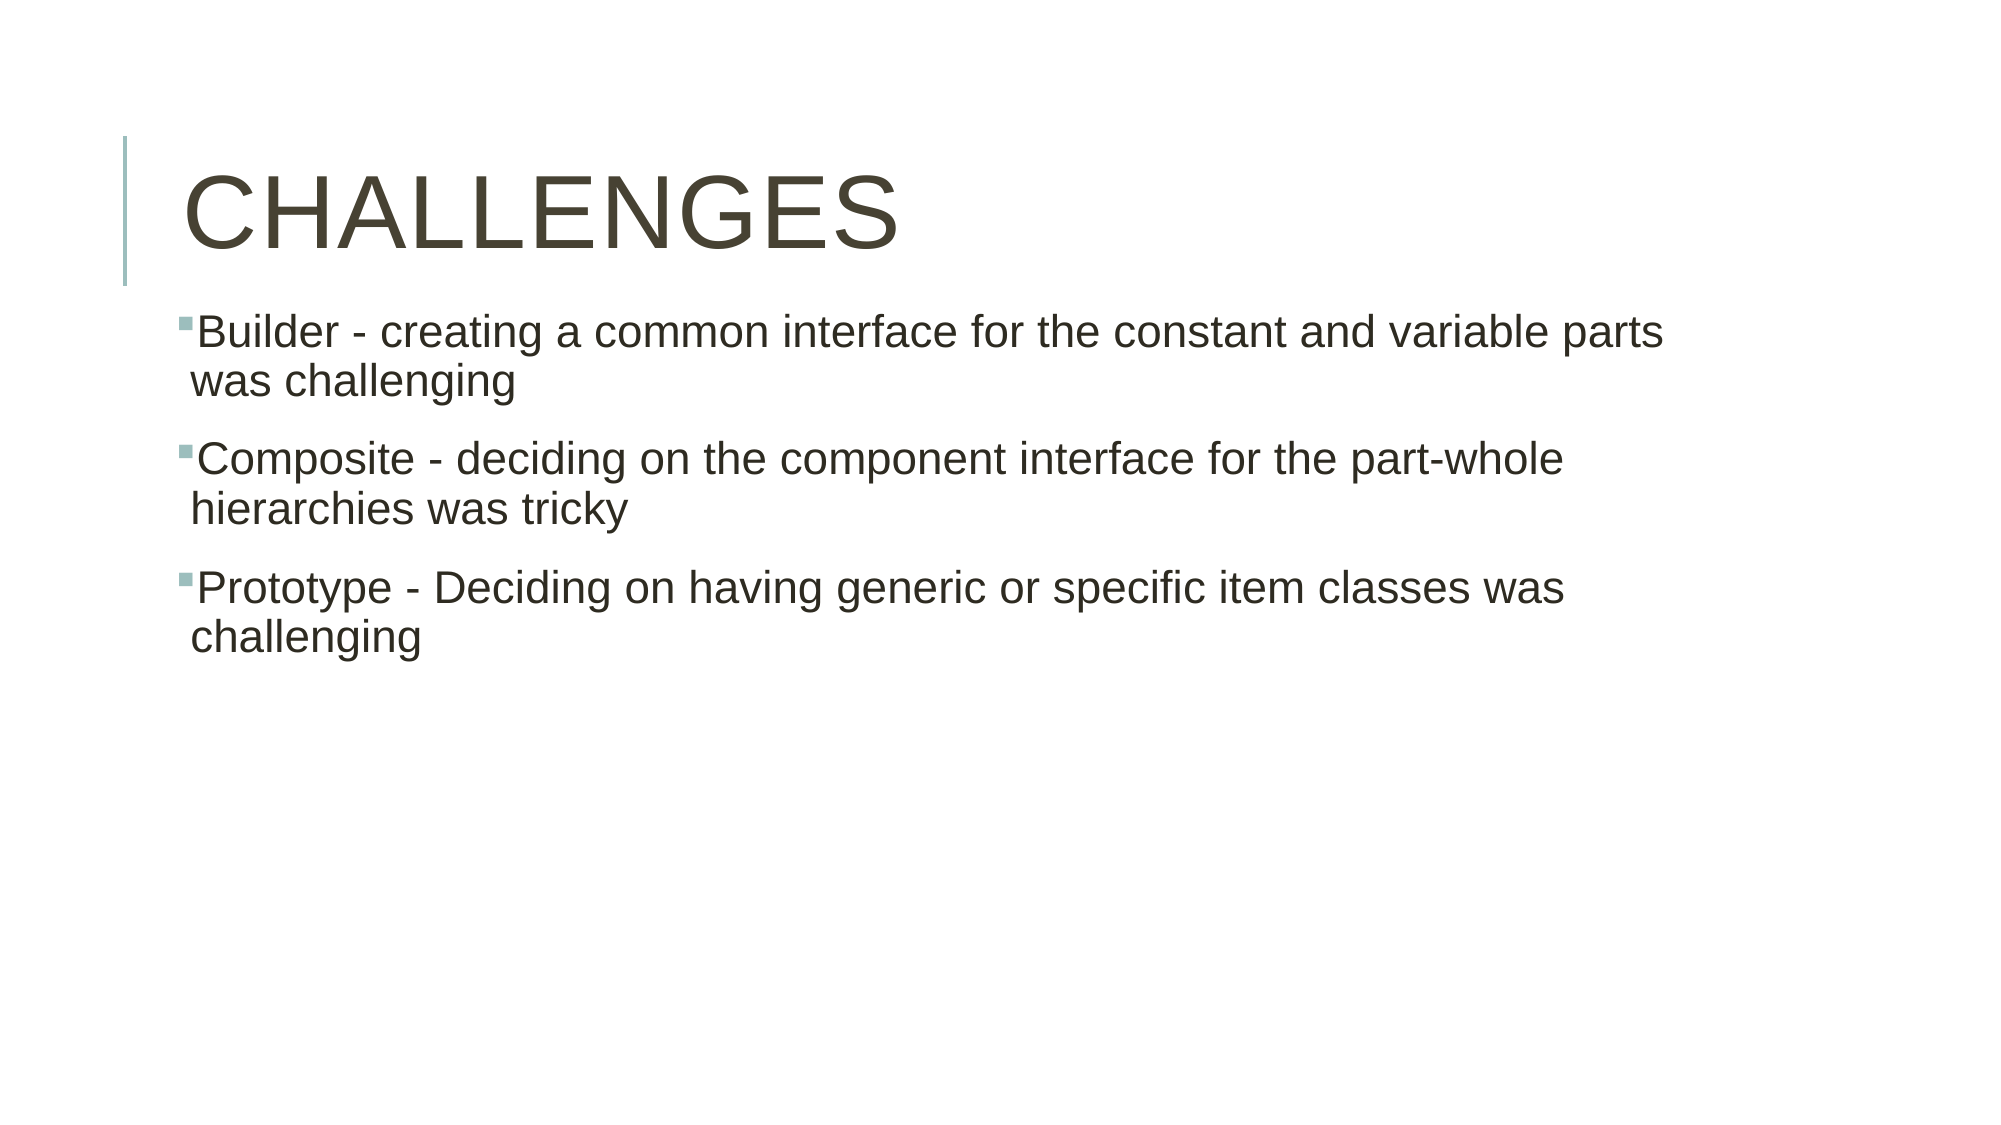

# Challenges
Builder - creating a common interface for the constant and variable parts was challenging
Composite - deciding on the component interface for the part-whole hierarchies was tricky
Prototype - Deciding on having generic or specific item classes was challenging